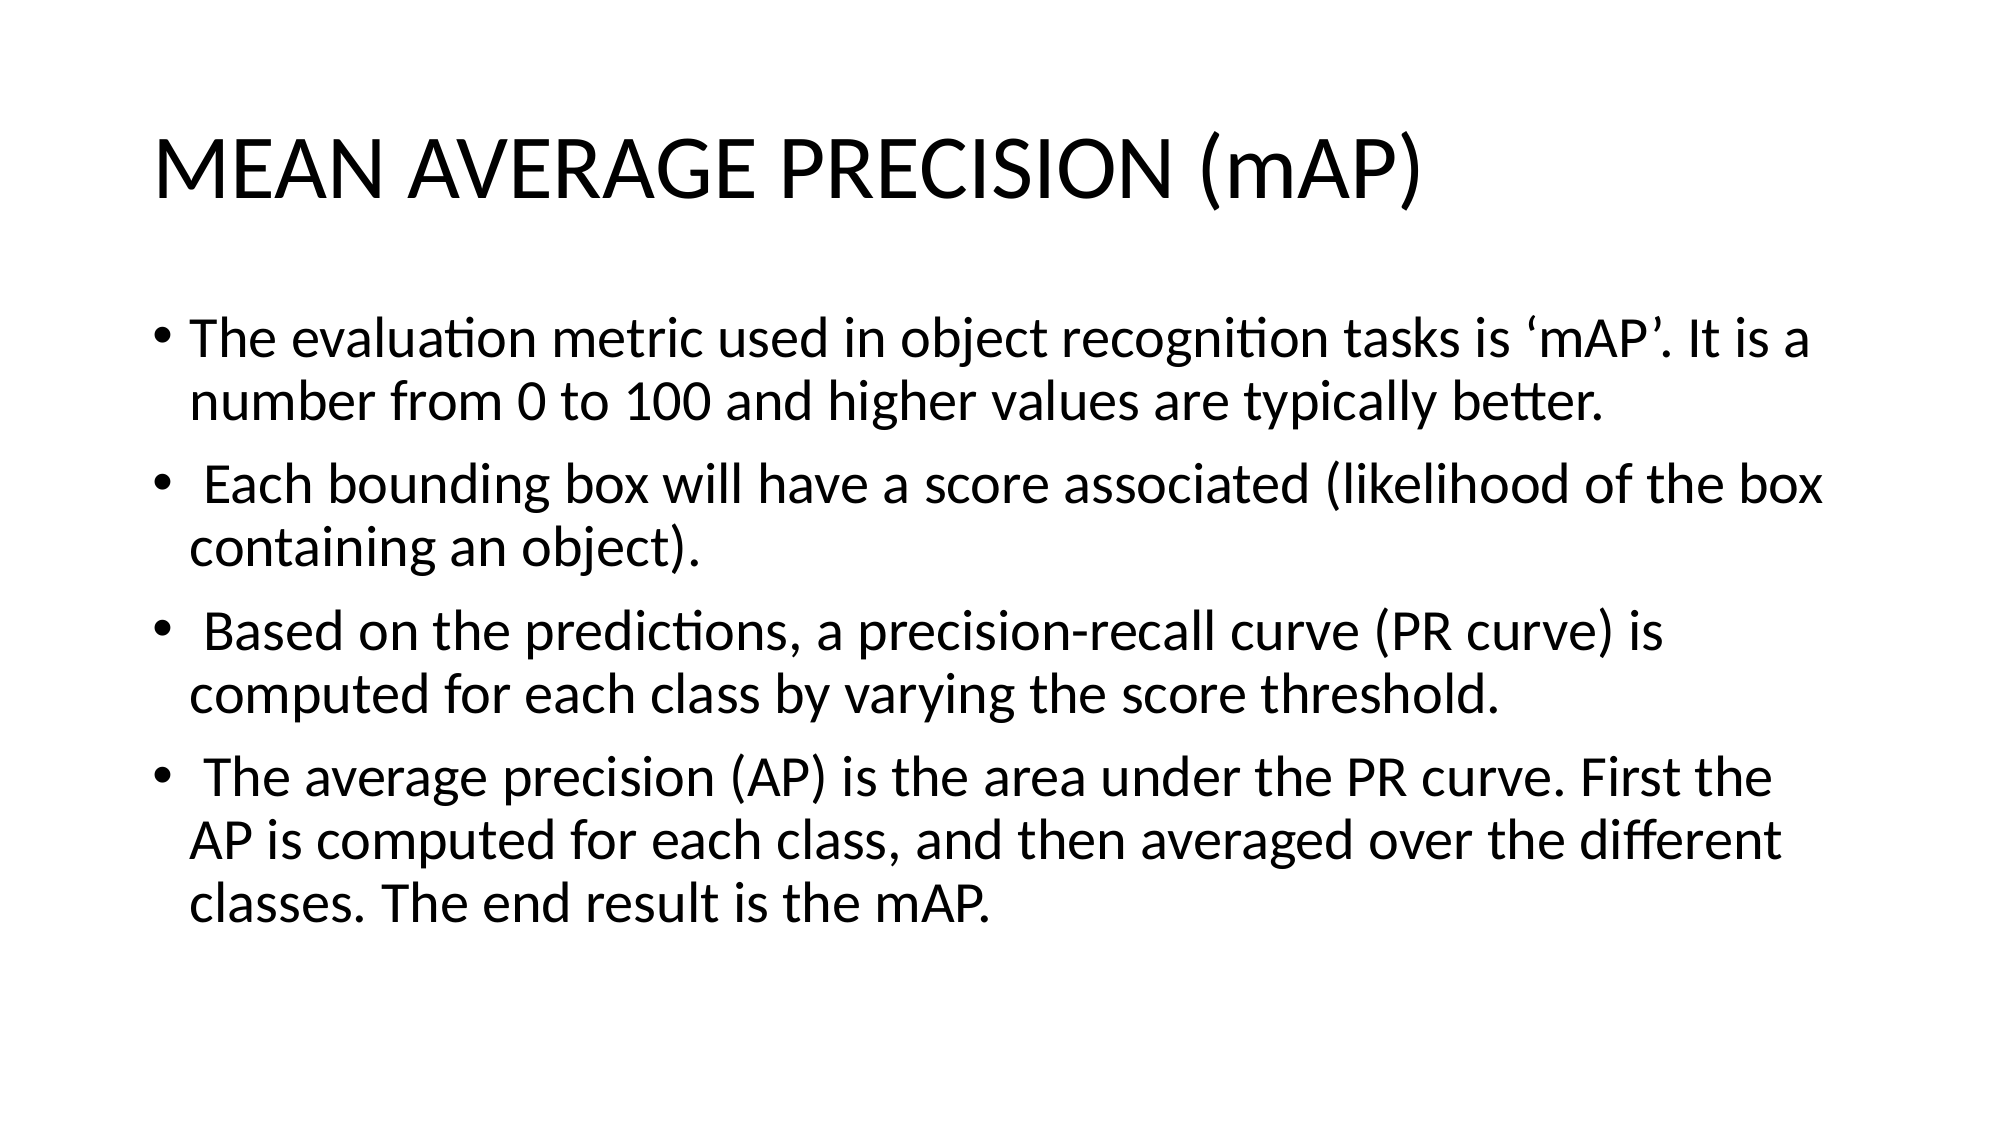

# MEAN AVERAGE PRECISION (mAP)
The evaluation metric used in object recognition tasks is ‘mAP’. It is a number from 0 to 100 and higher values are typically better.
 Each bounding box will have a score associated (likelihood of the box containing an object).
 Based on the predictions, a precision-recall curve (PR curve) is computed for each class by varying the score threshold.
 The average precision (AP) is the area under the PR curve. First the AP is computed for each class, and then averaged over the different classes. The end result is the mAP.